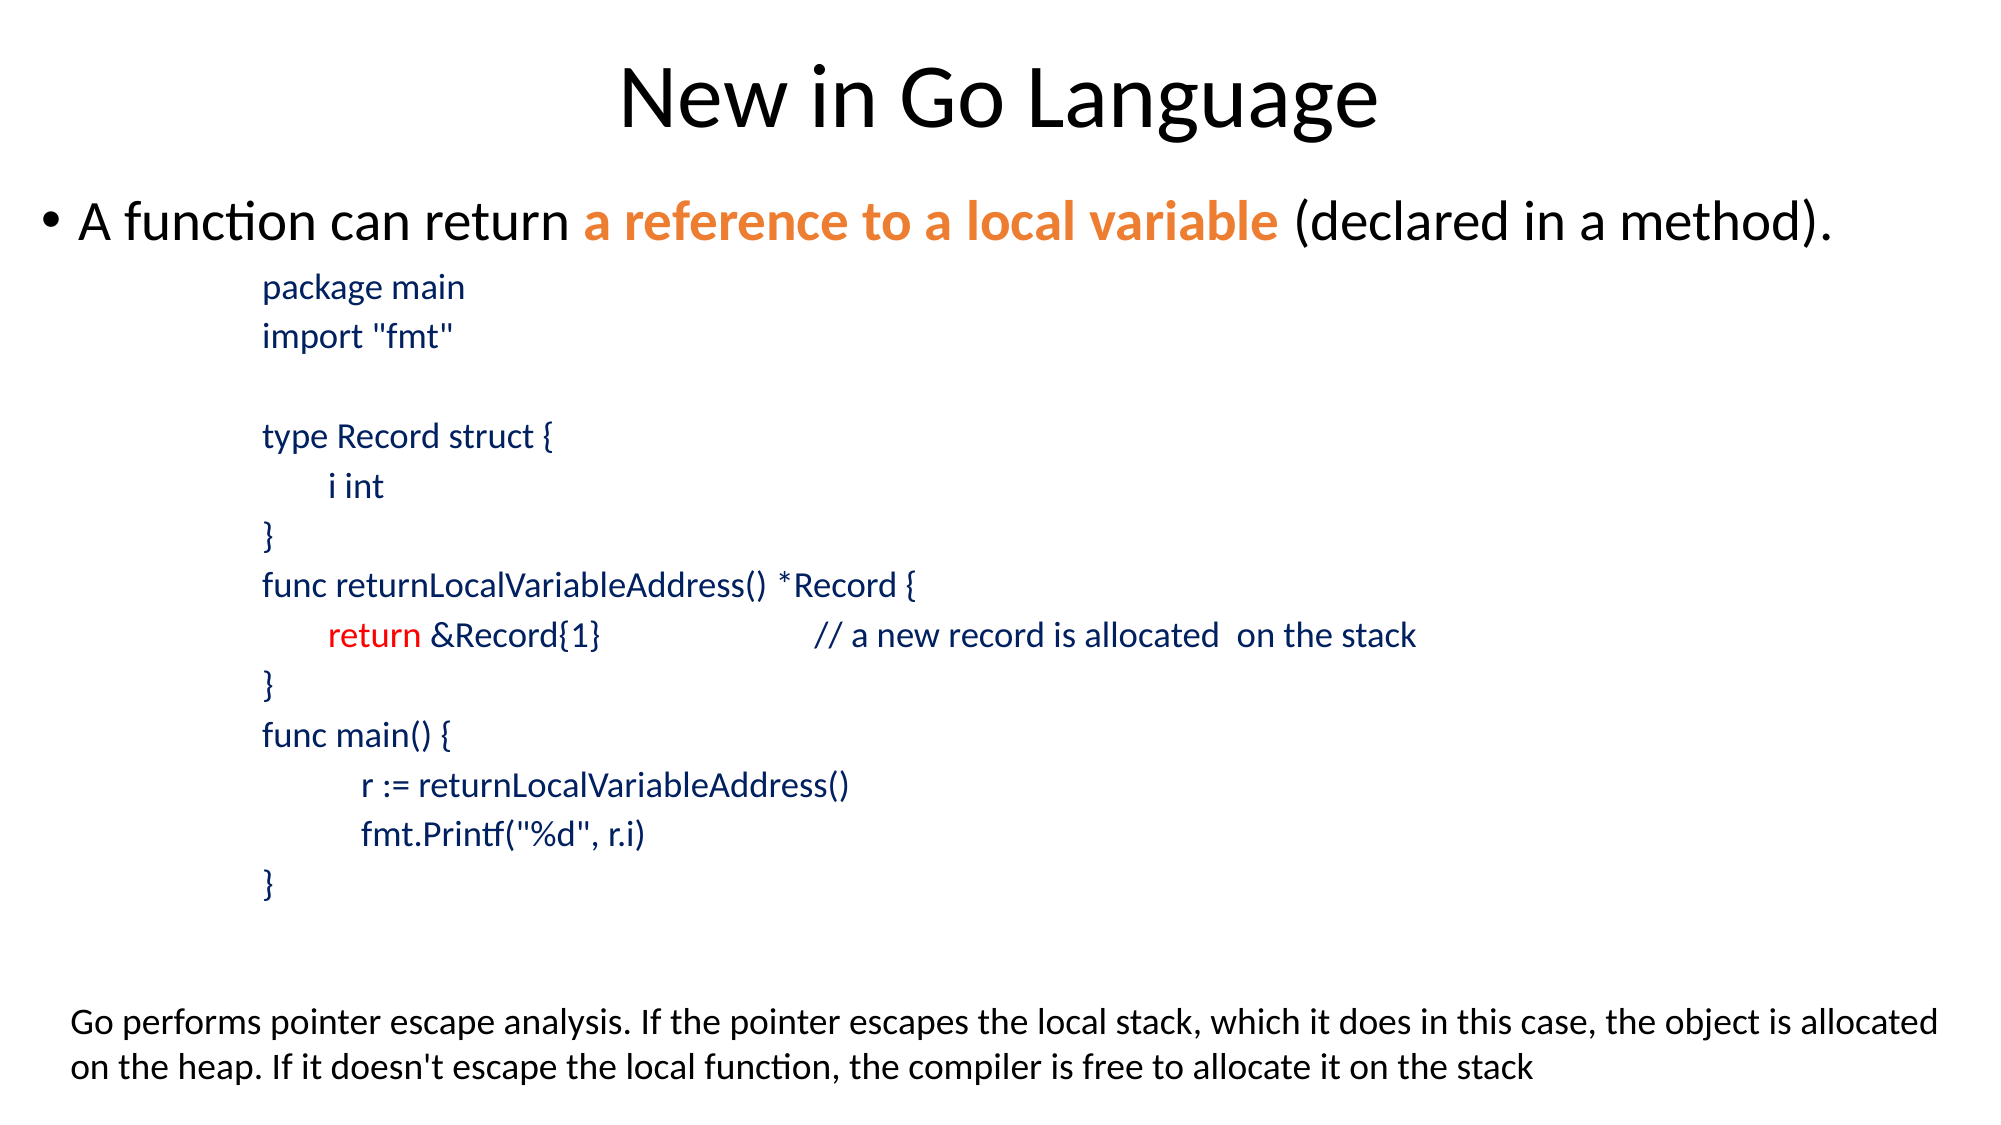

# New in Go Language
A function can return a reference to a local variable (declared in a method).
package main
import "fmt"

type Record struct {
        i int
}
func returnLocalVariableAddress() *Record {
        return &Record{1}                          // a new record is allocated  on the stack
}
func main() {
            r := returnLocalVariableAddress()
            fmt.Printf("%d", r.i)
}

Go performs pointer escape analysis. If the pointer escapes the local stack, which it does in this case, the object is allocated on the heap. If it doesn't escape the local function, the compiler is free to allocate it on the stack